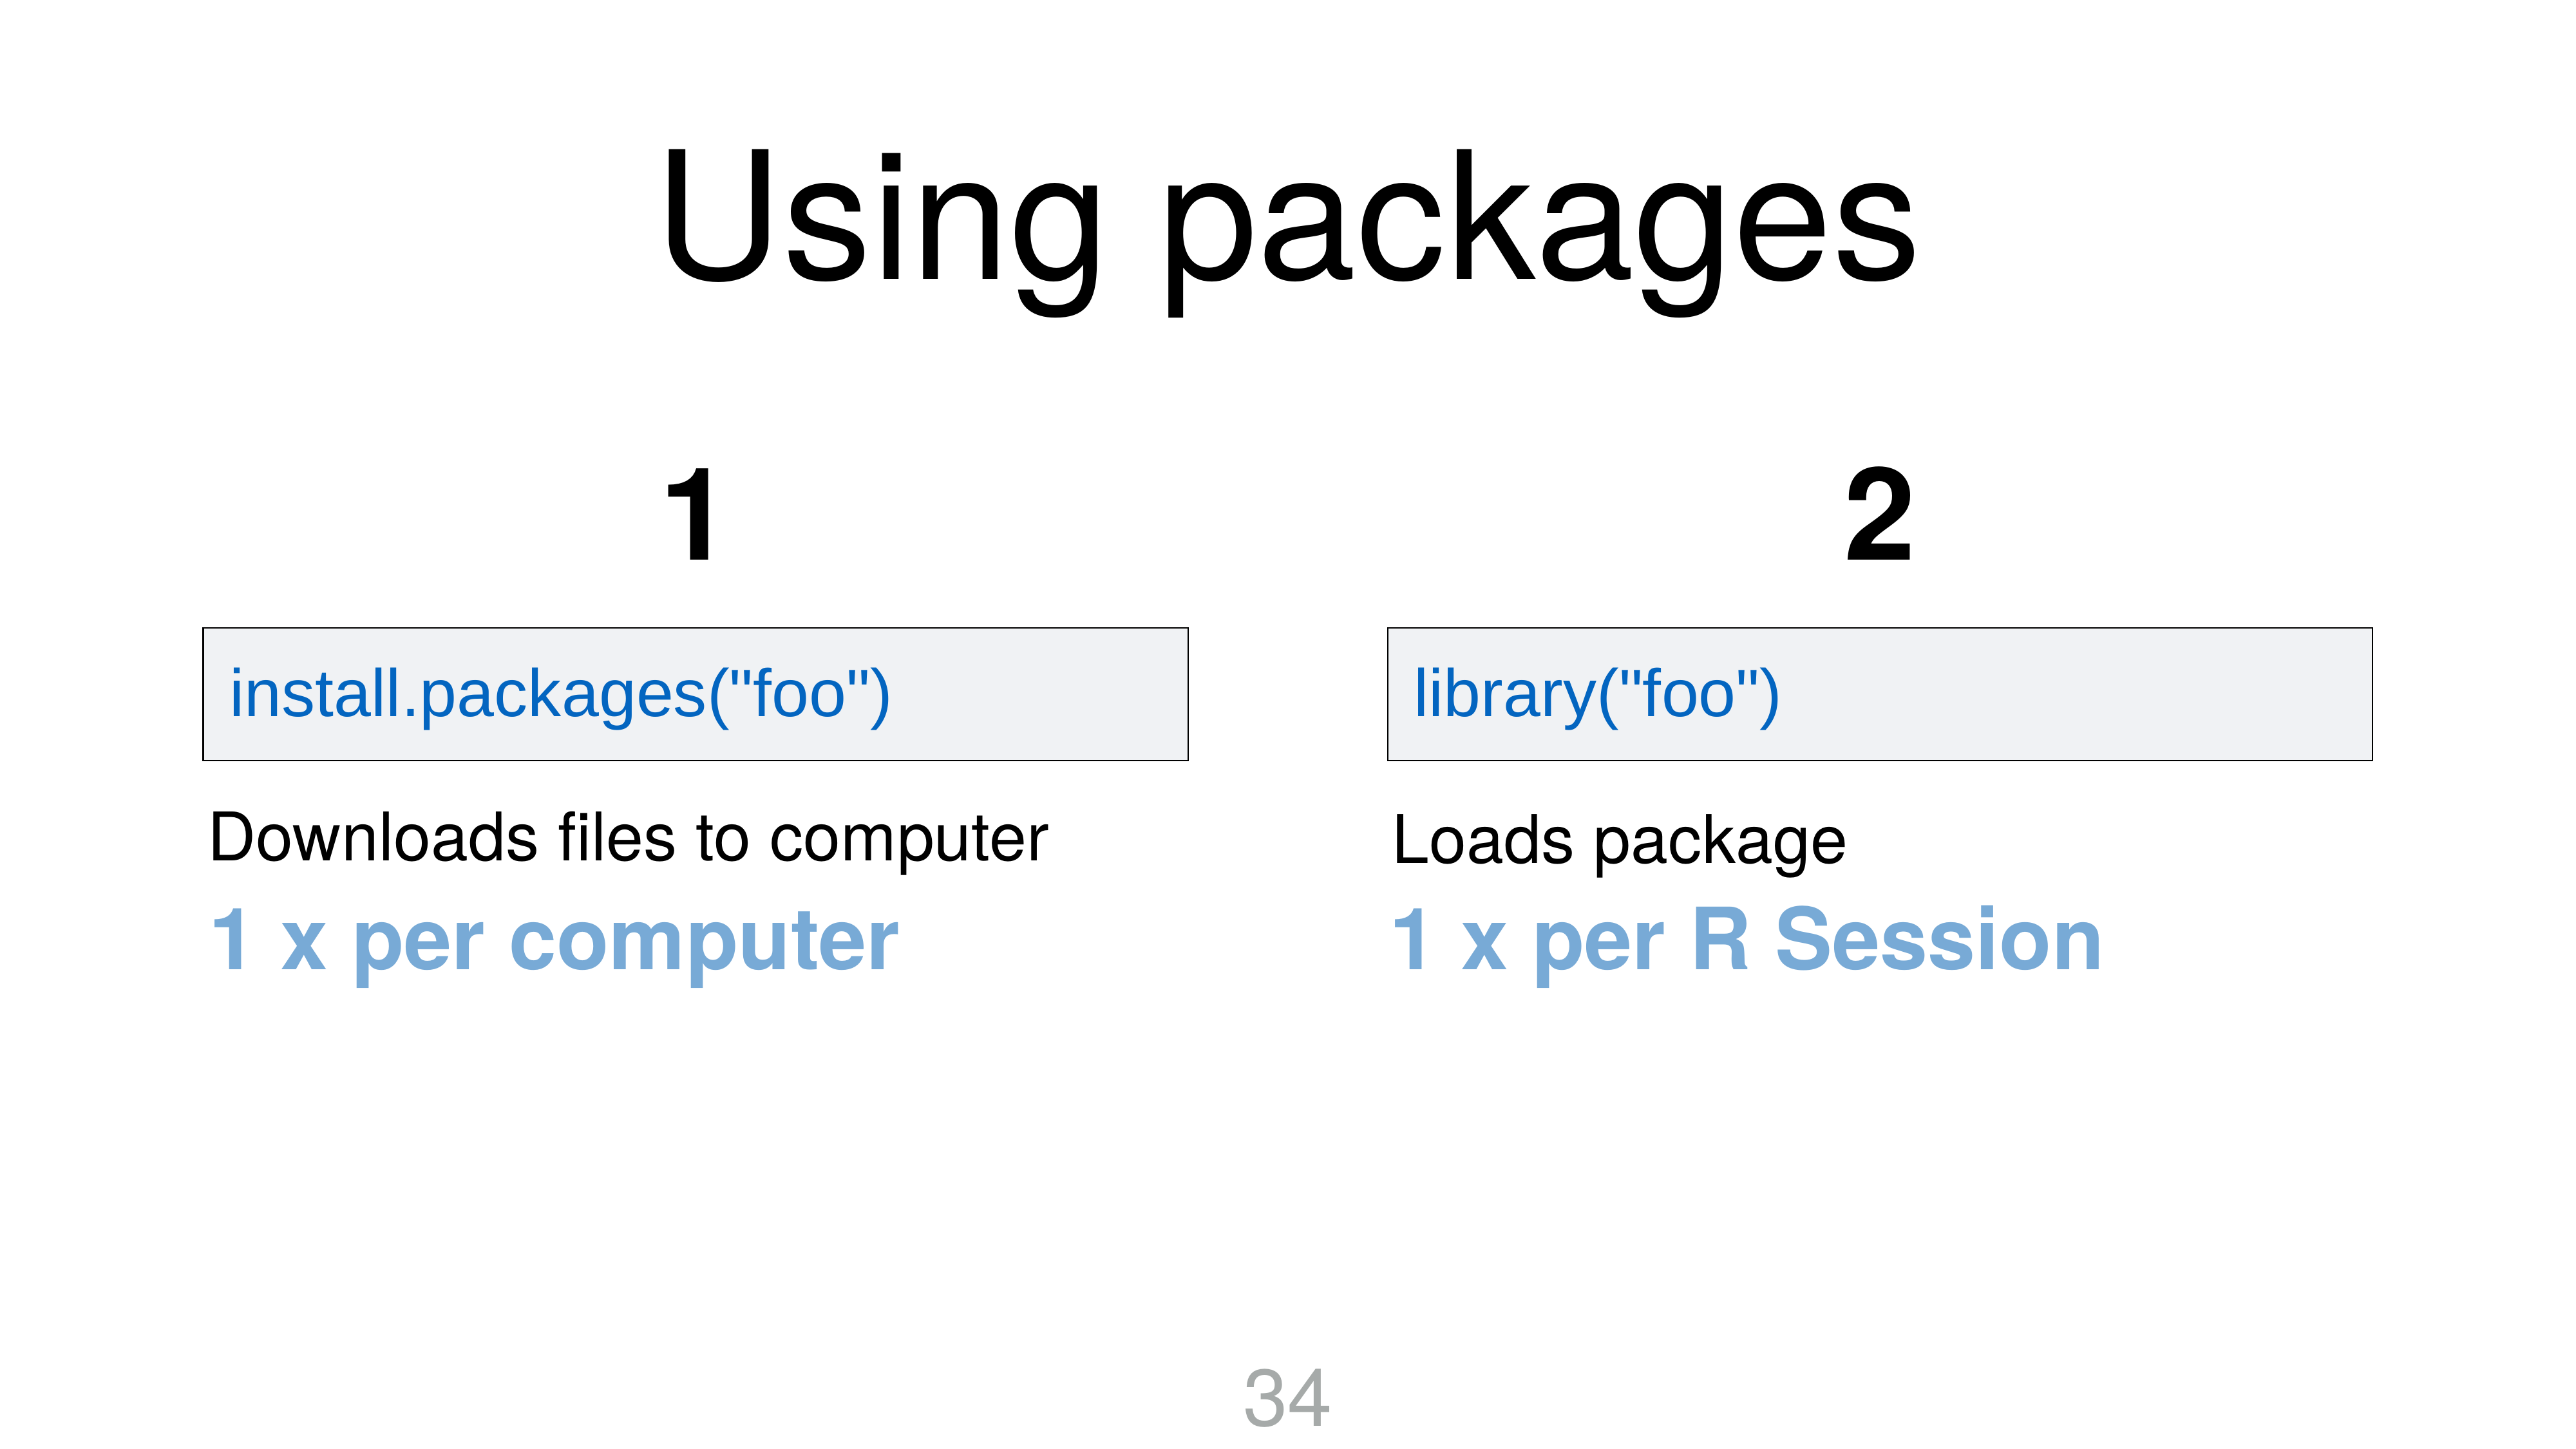

Using packages
2

library("foo")
Loads package
1

install.packages("foo")
Downloads files to computer
1 x per computer
1 x per R Session
34
34